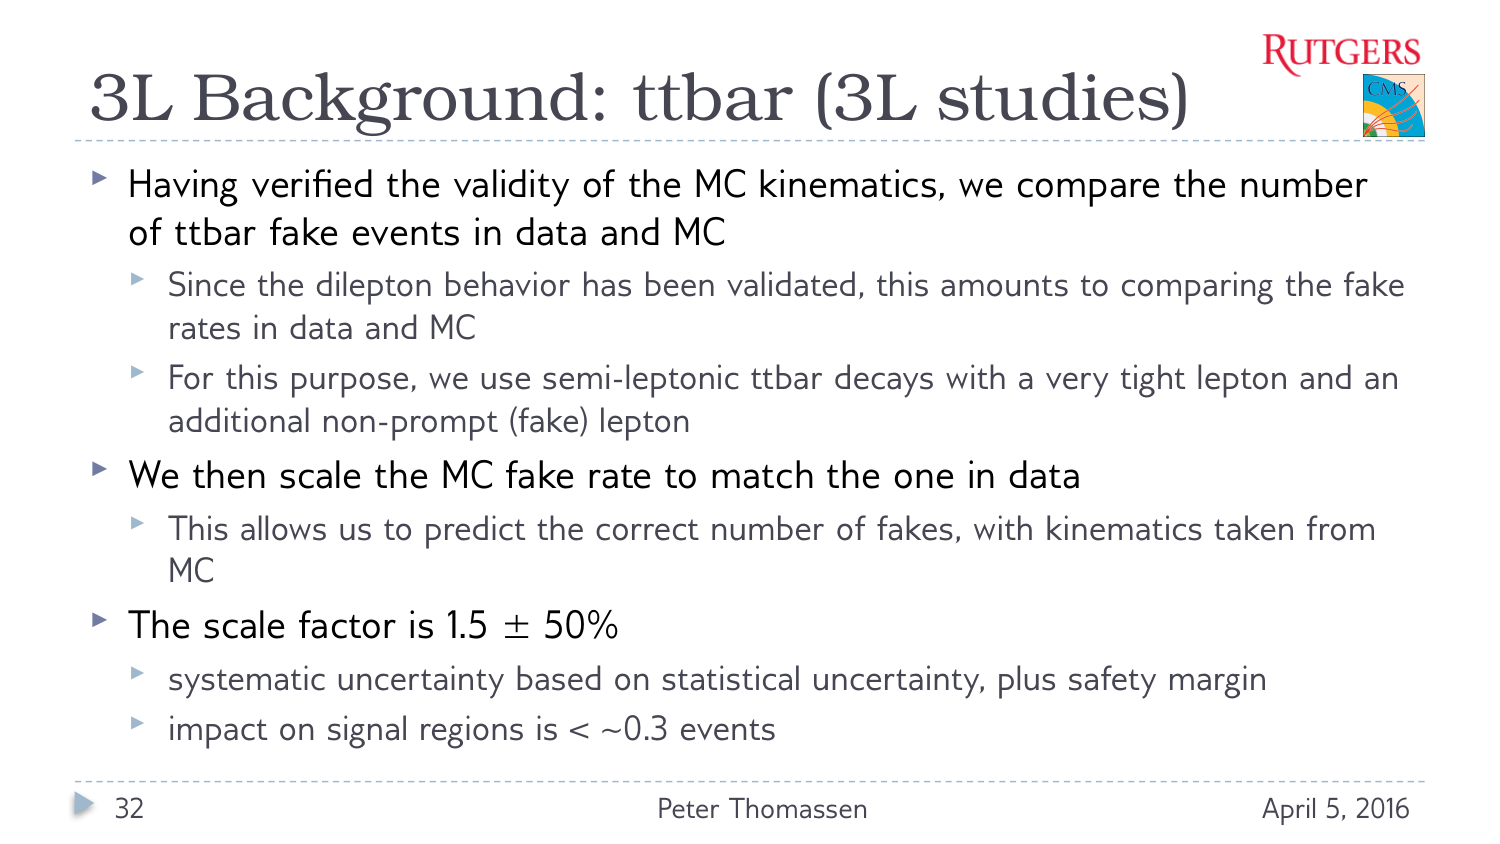

# 3L Background: ttbar (3L studies)
Having verified the validity of the MC kinematics, we compare the number of ttbar fake events in data and MC
Since the dilepton behavior has been validated, this amounts to comparing the fake rates in data and MC
For this purpose, we use semi-leptonic ttbar decays with a very tight lepton and an additional non-prompt (fake) lepton
We then scale the MC fake rate to match the one in data
This allows us to predict the correct number of fakes, with kinematics taken from MC
The scale factor is 1.5 ± 50%
systematic uncertainty based on statistical uncertainty, plus safety margin
impact on signal regions is < ~0.3 events
32
Peter Thomassen
April 5, 2016